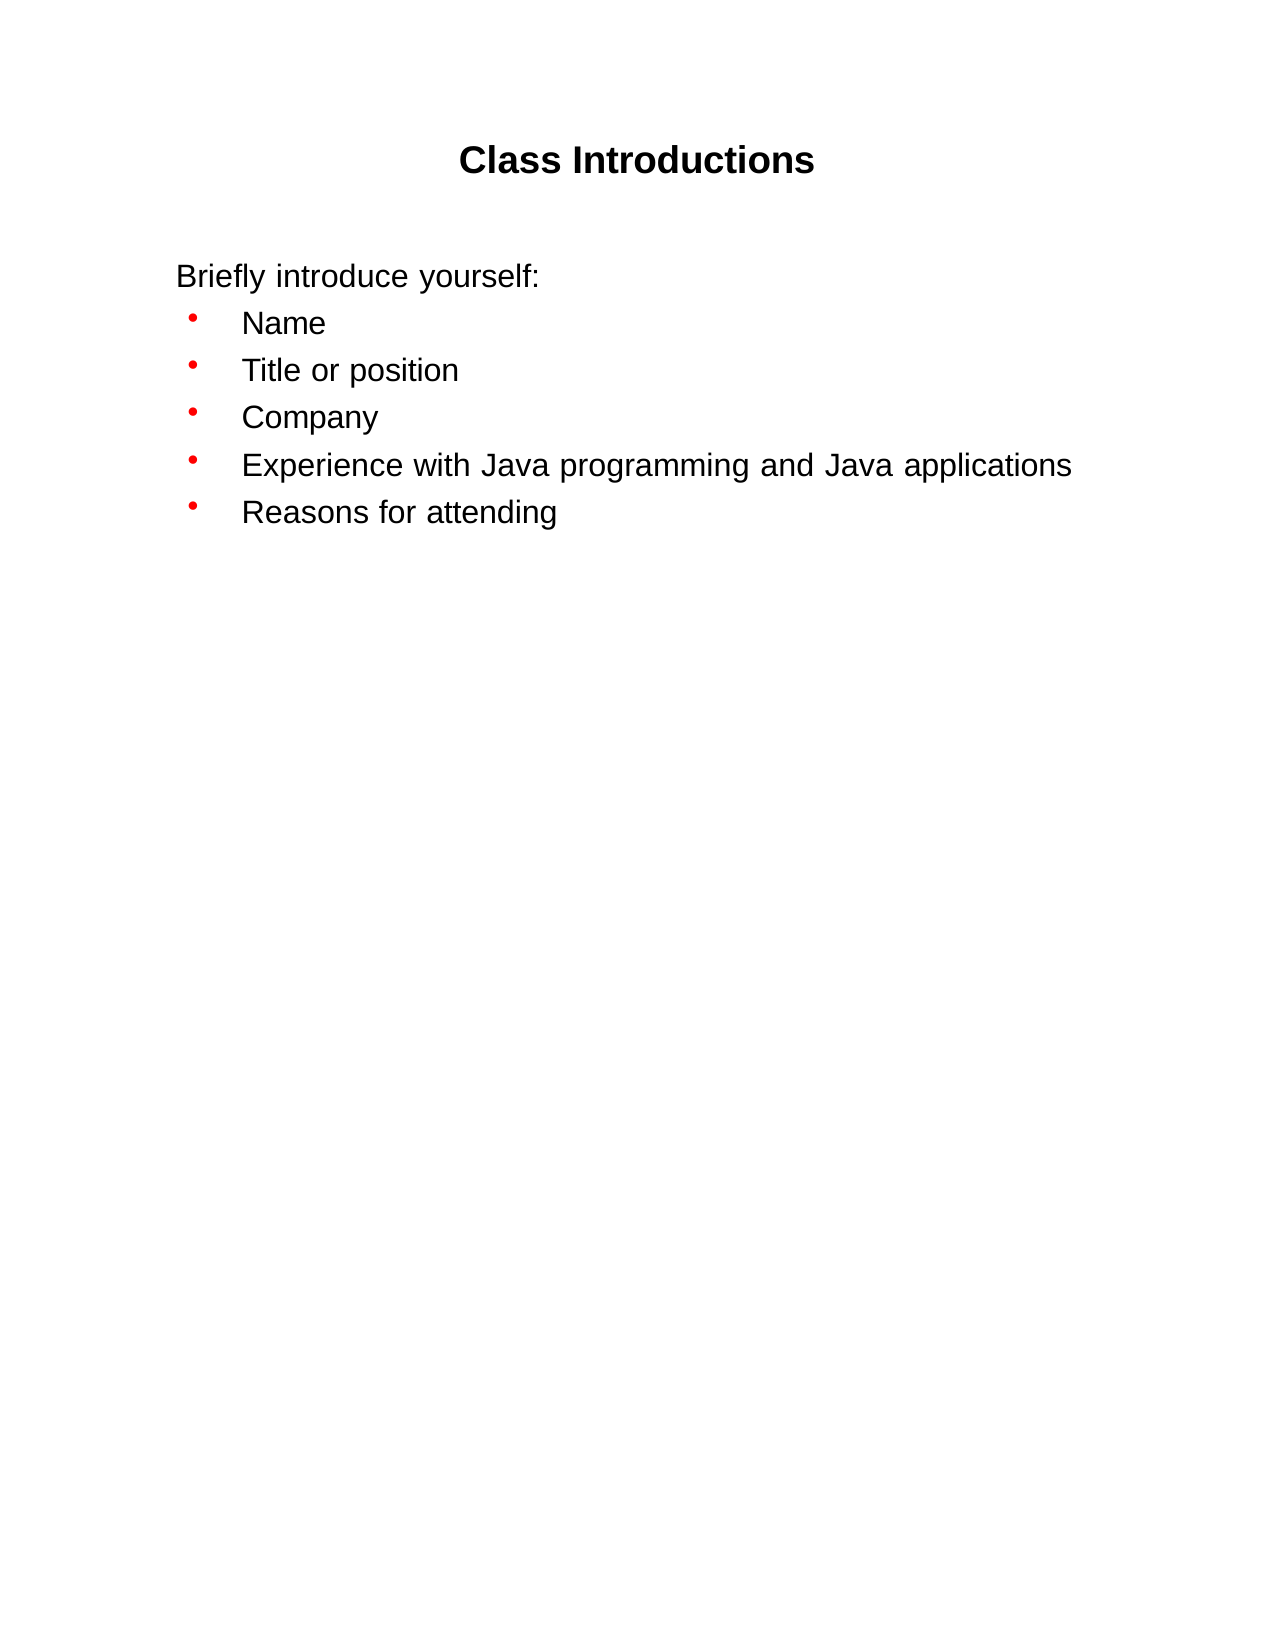

Class Introductions

Briefly introduce yourself:
Name
Title or position
Company
Experience with Java programming and Java applications
Reasons for attending